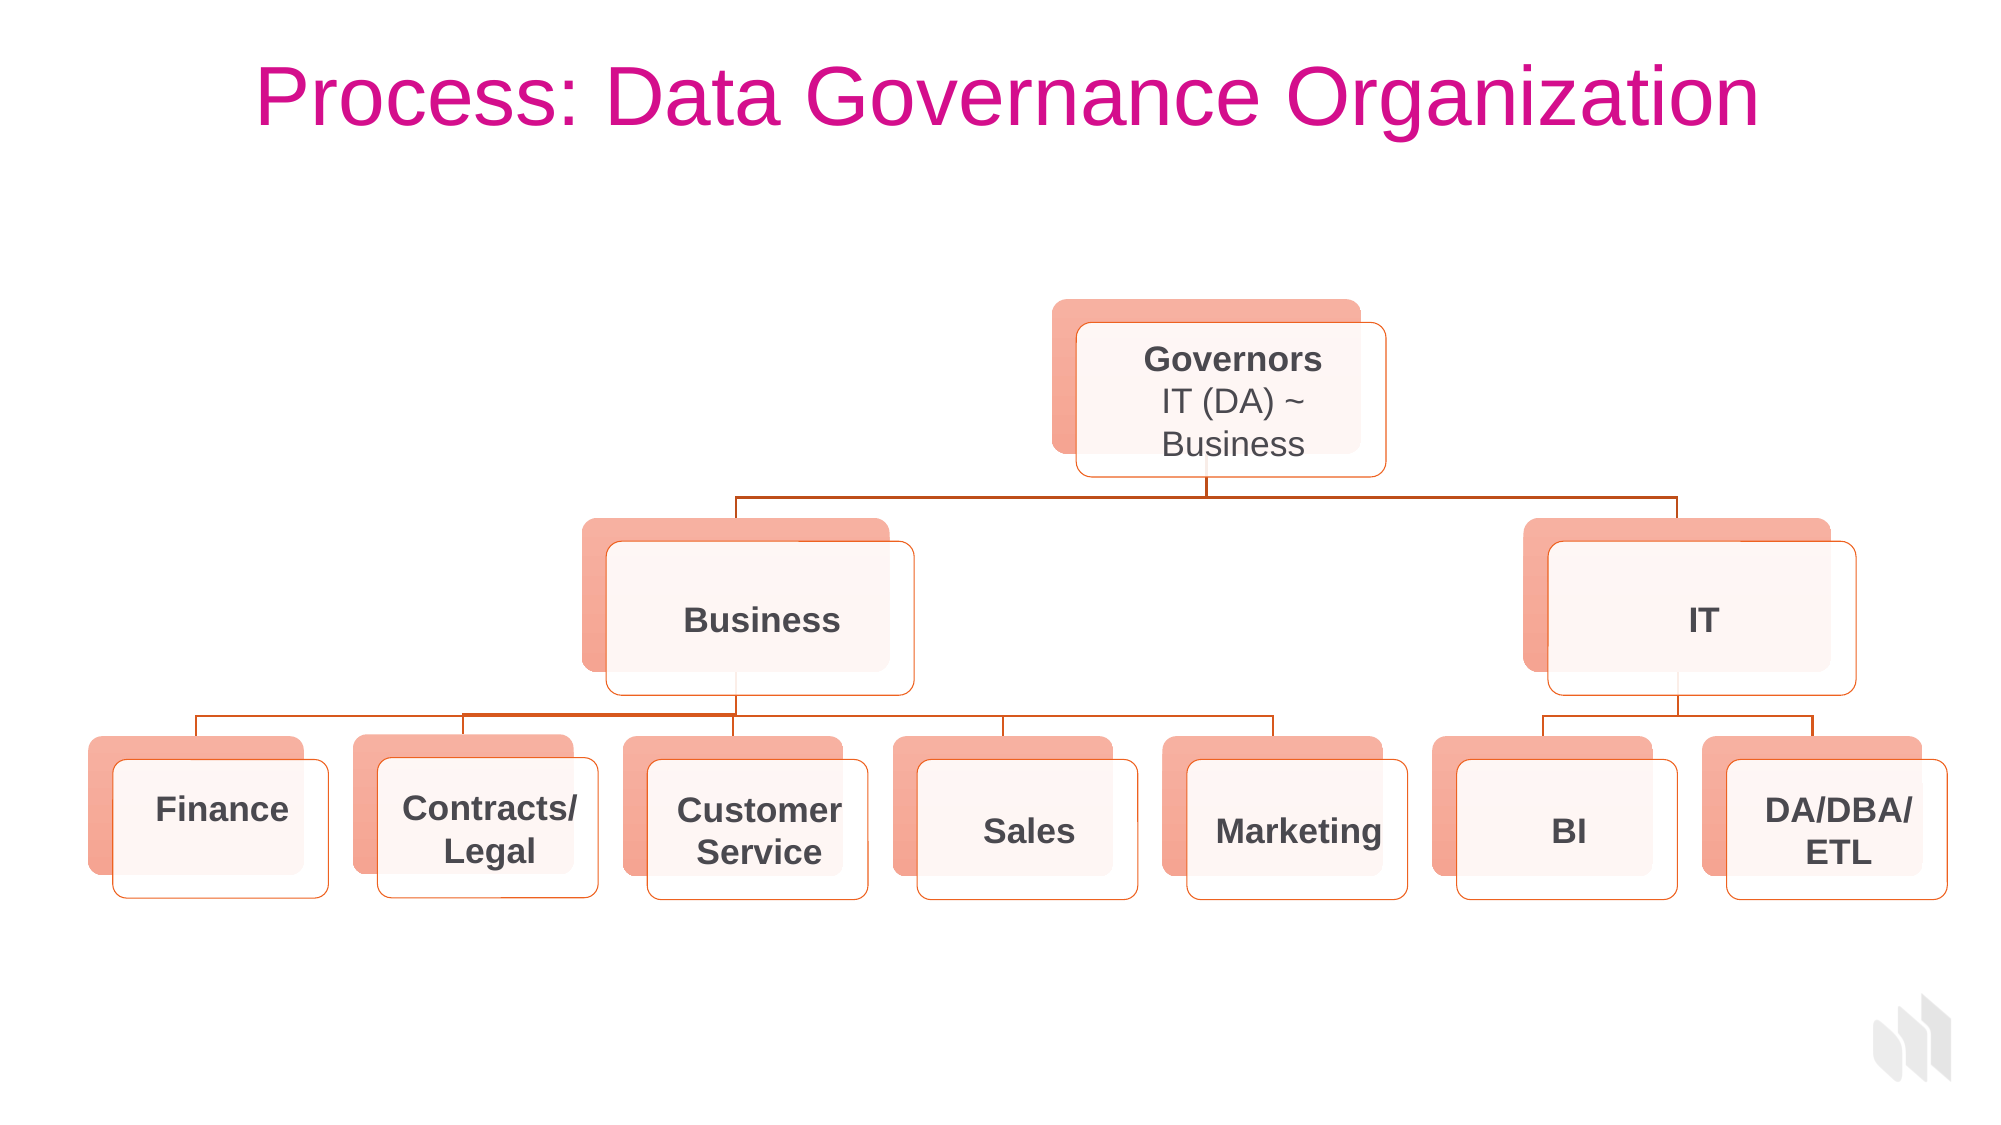

Process: Data Governance Organization
Governors
IT (DA) ~ Business
Business
Finance

Contracts/
Legal
Customer Service
Sales
Marketing
IT
BI
DA/DBA/
ETL